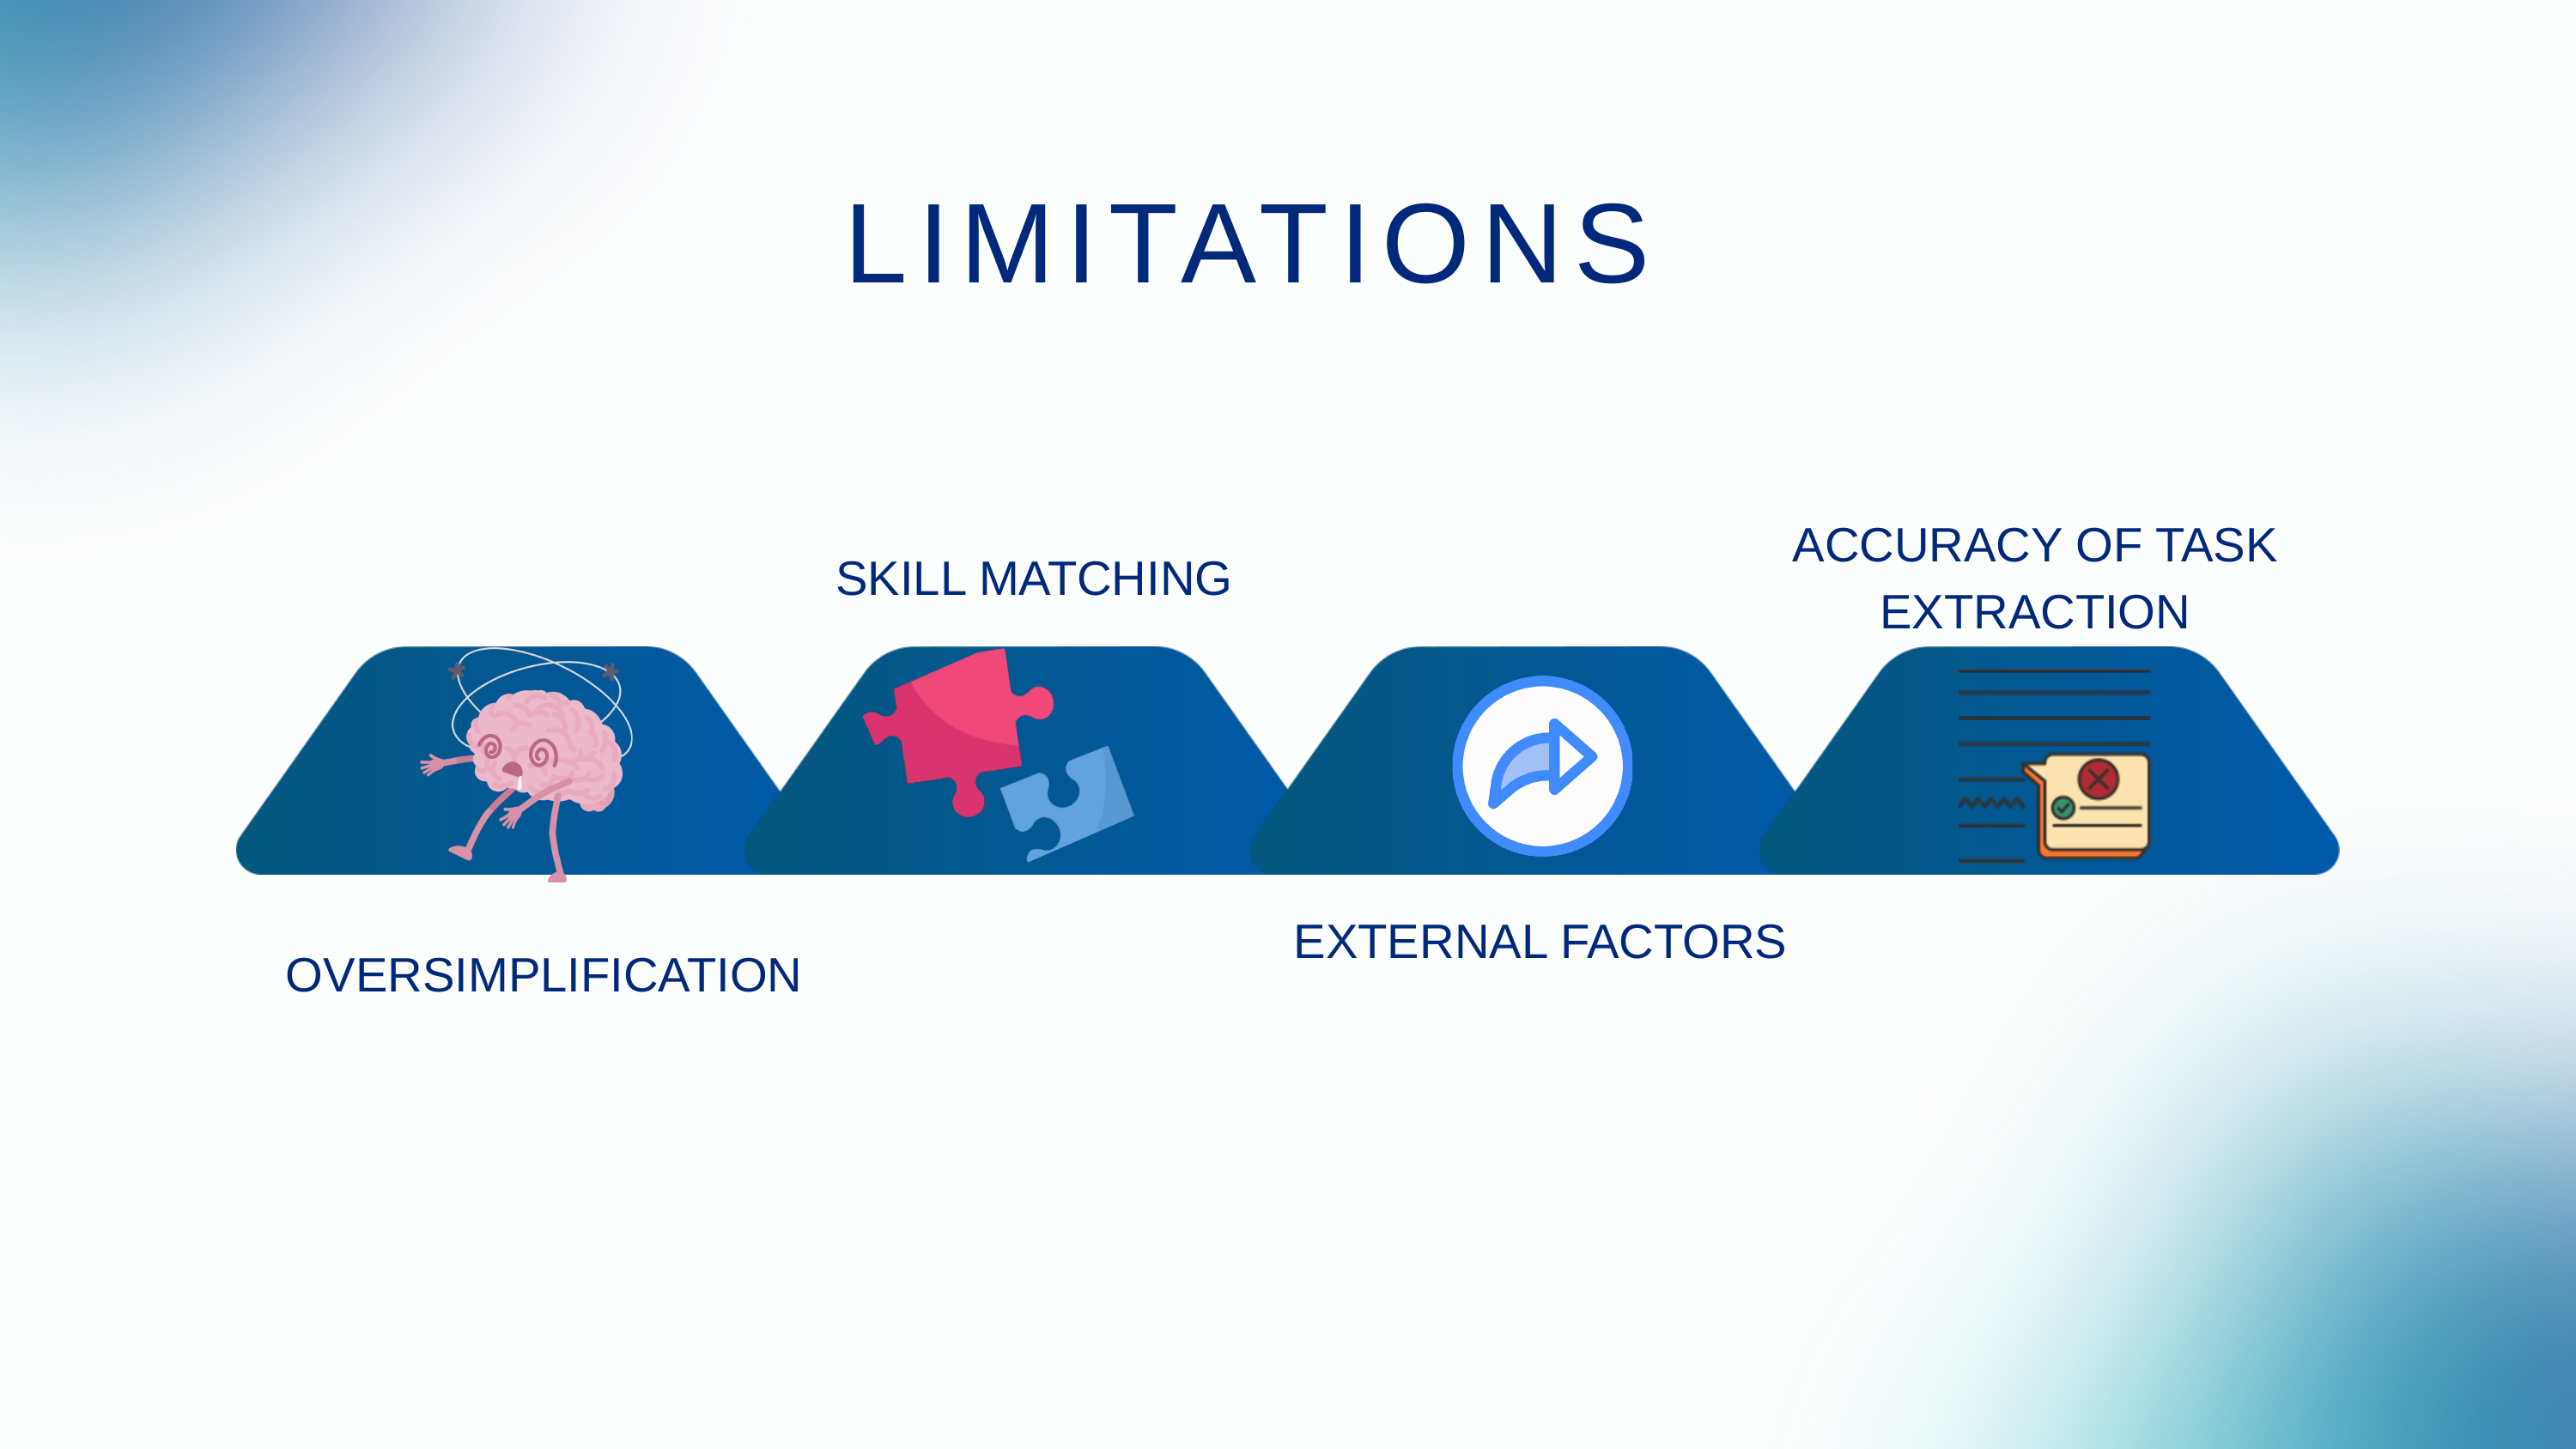

LIMITATIONS
ACCURACY OF TASK EXTRACTION
SKILL MATCHING

EXTERNAL FACTORS
OVERSIMPLIFICATION